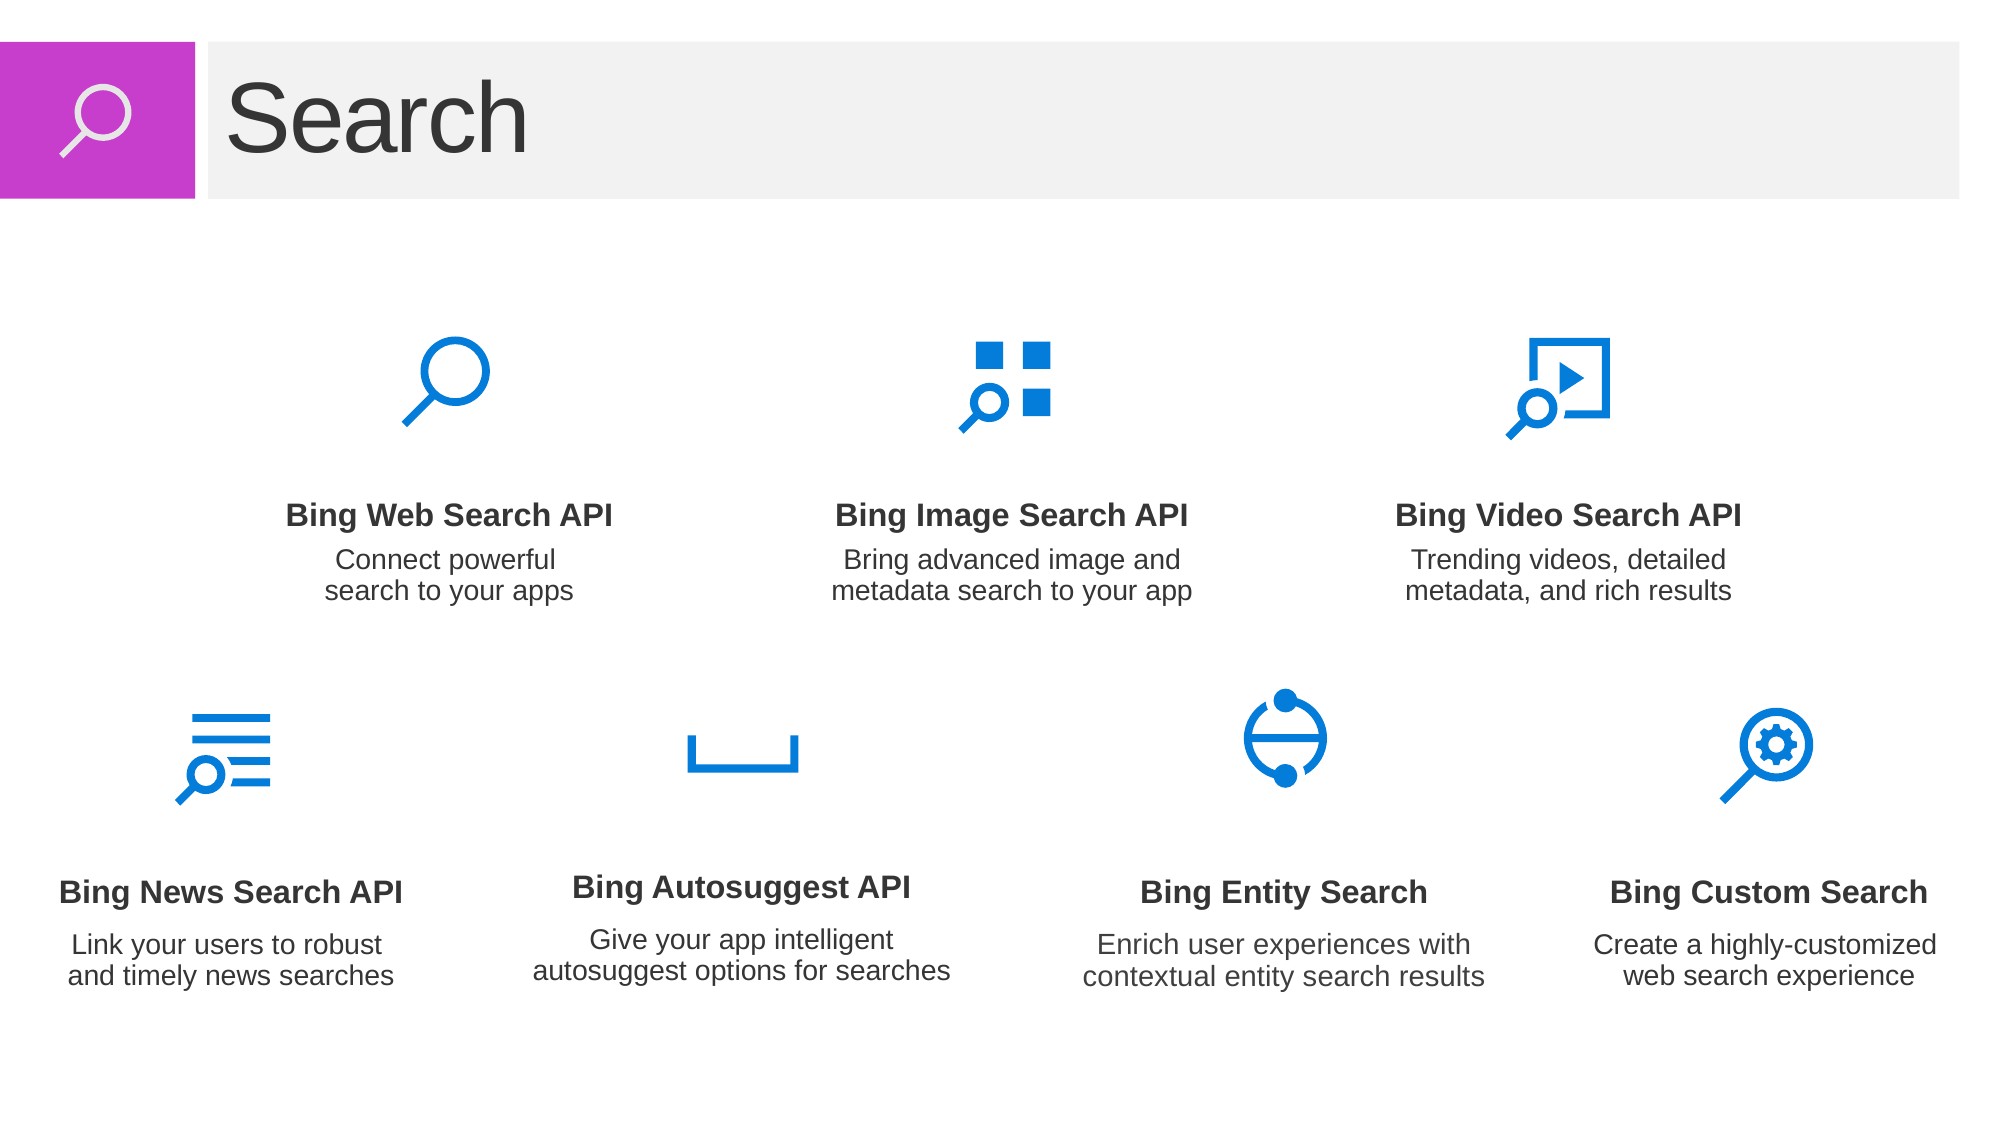

Search

Bing Web Search API
Bing Image Search API
Bing Video Search API
Connect powerful
search to your apps
Bring advanced image and metadata search to your app
Trending videos, detailed metadata, and rich results

Bing Autosuggest API
Bing News Search API
Bing Entity Search
Bing Custom Search
Give your app intelligent autosuggest options for searches
Link your users to robust
and timely news searches
Enrich user experiences with contextual entity search results
Create a highly-customized
web search experience